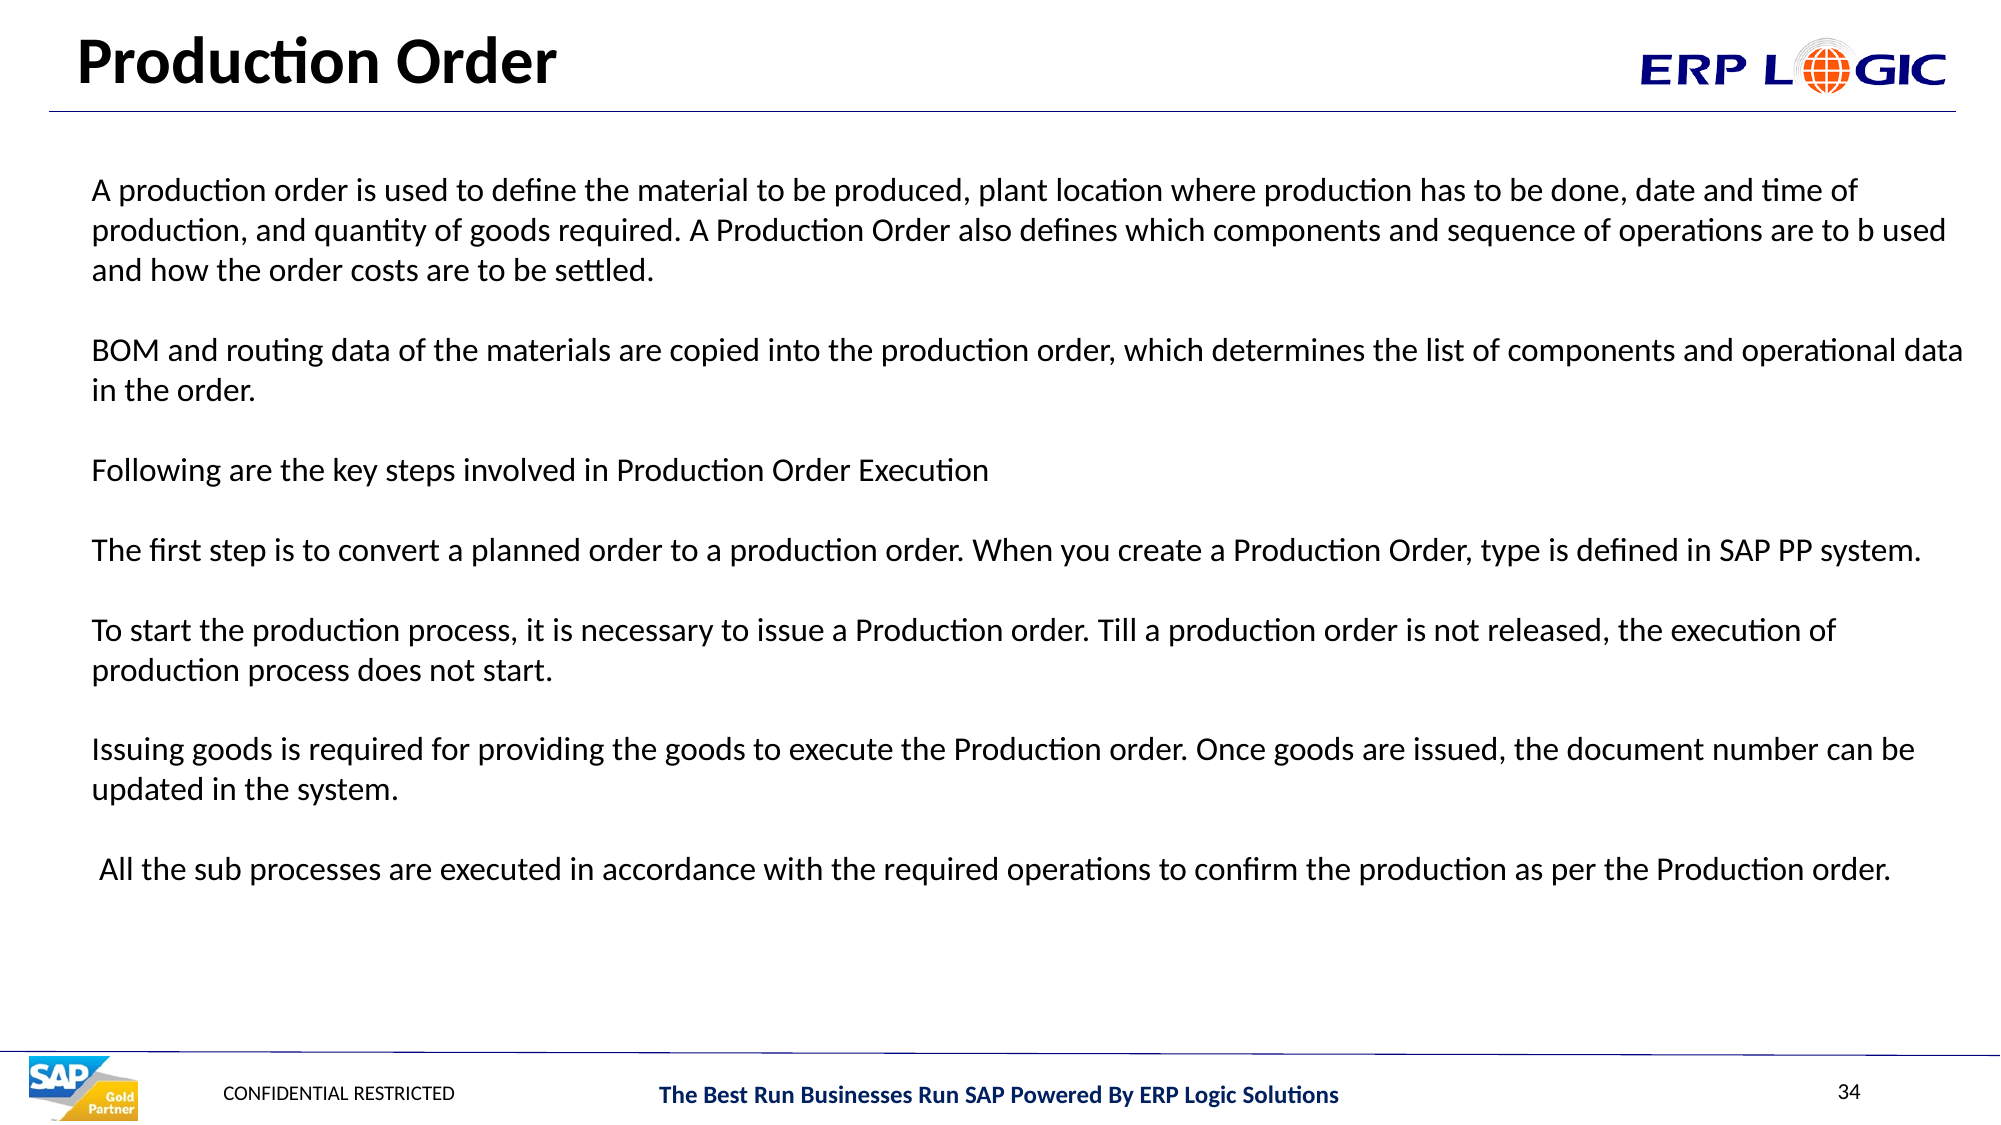

# Production Order
A production order is used to define the material to be produced, plant location where production has to be done, date and time of production, and quantity of goods required. A Production Order also defines which components and sequence of operations are to b used and how the order costs are to be settled.

BOM and routing data of the materials are copied into the production order, which determines the list of components and operational data in the order.

Following are the key steps involved in Production Order Execution

The first step is to convert a planned order to a production order. When you create a Production Order, type is defined in SAP PP system.

To start the production process, it is necessary to issue a Production order. Till a production order is not released, the execution of production process does not start.

Issuing goods is required for providing the goods to execute the Production order. Once goods are issued, the document number can be updated in the system.

 All the sub processes are executed in accordance with the required operations to confirm the production as per the Production order.